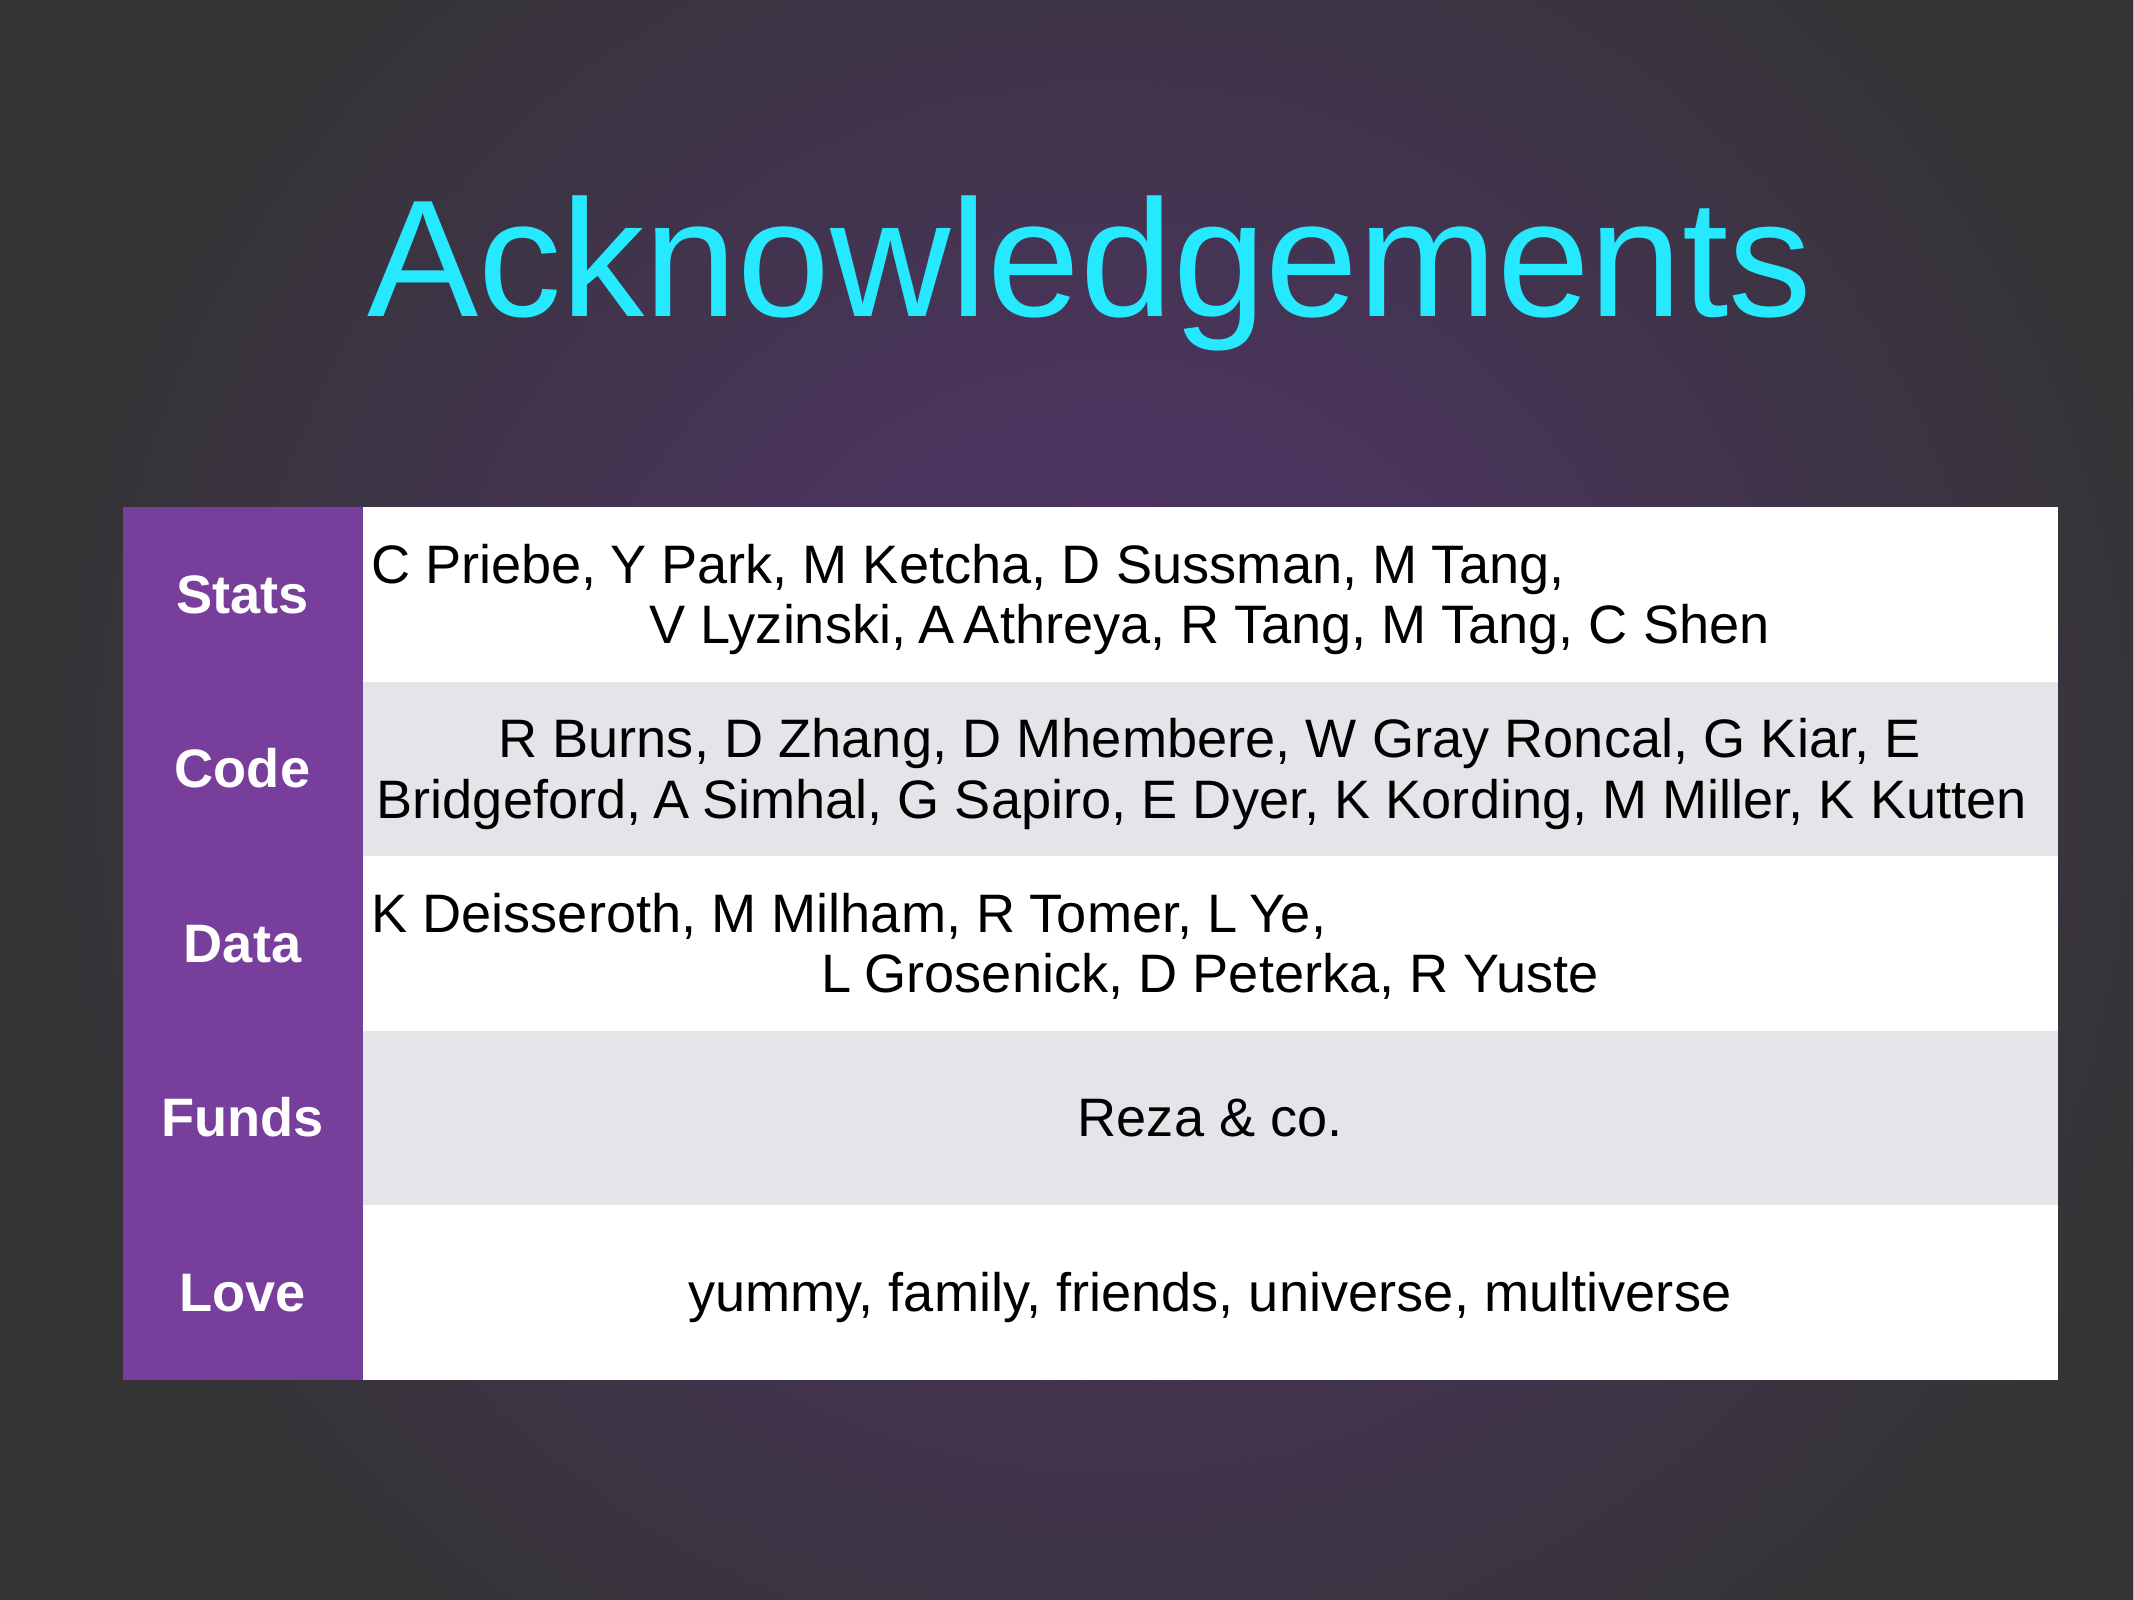

# Acknowledgements
| Stats | C Priebe, Y Park, M Ketcha, D Sussman, M Tang, V Lyzinski, A Athreya, R Tang, M Tang, C Shen |
| --- | --- |
| Code | R Burns, D Zhang, D Mhembere, W Gray Roncal, G Kiar, E Bridgeford, A Simhal, G Sapiro, E Dyer, K Kording, M Miller, K Kutten |
| Data | K Deisseroth, M Milham, R Tomer, L Ye, L Grosenick, D Peterka, R Yuste |
| Funds | Reza & co. |
| Love | yummy, family, friends, universe, multiverse |
| Stats | C Priebe, Y Park, M Ketcha, D Sussman, M Tang, V Lyzinski |
| --- | --- |
| Code | R Burns, D Zhang, D Mhembere, W Gray Roncal, G Kiar, E Bridgeford, A Simhal, G Sapiro, E Dyer, K Kording |
| Data | J Lichtman, C Reid, S Smith, K Deisseroth, M Ahrens, M Milham |
| Funds | TRA (NIH), SIMPLEX, XDATA & GRAPHS (DARPA), BIGDATA & CRCNS (NIH/NSF) |
| Love | yummy, family, friends, earth, universe, multiverse!? |